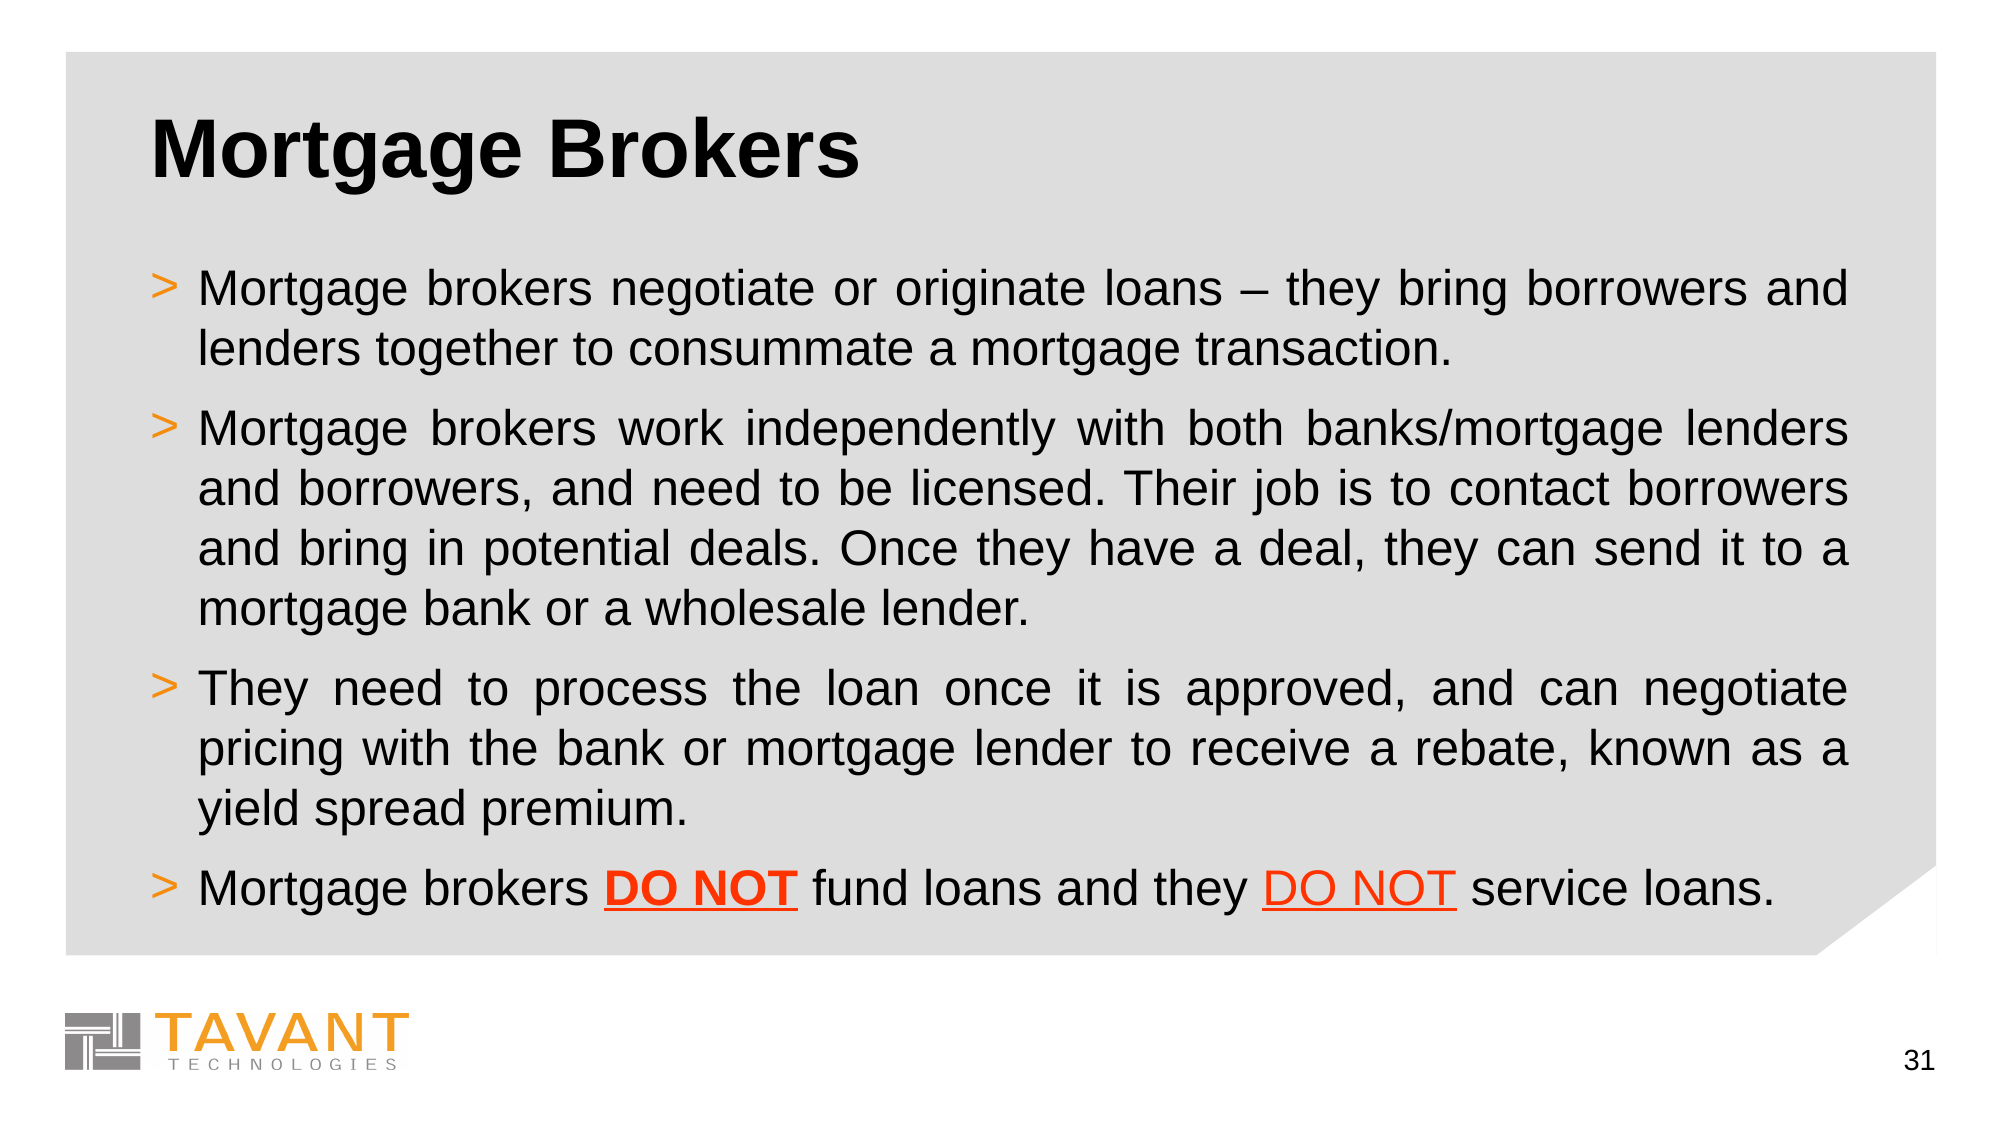

# Mortgage Brokers
Mortgage brokers negotiate or originate loans – they bring borrowers and lenders together to consummate a mortgage transaction.
Mortgage brokers work independently with both banks/mortgage lenders and borrowers, and need to be licensed. Their job is to contact borrowers and bring in potential deals. Once they have a deal, they can send it to a mortgage bank or a wholesale lender.
They need to process the loan once it is approved, and can negotiate pricing with the bank or mortgage lender to receive a rebate, known as a yield spread premium.
Mortgage brokers DO NOT fund loans and they DO NOT service loans.
31